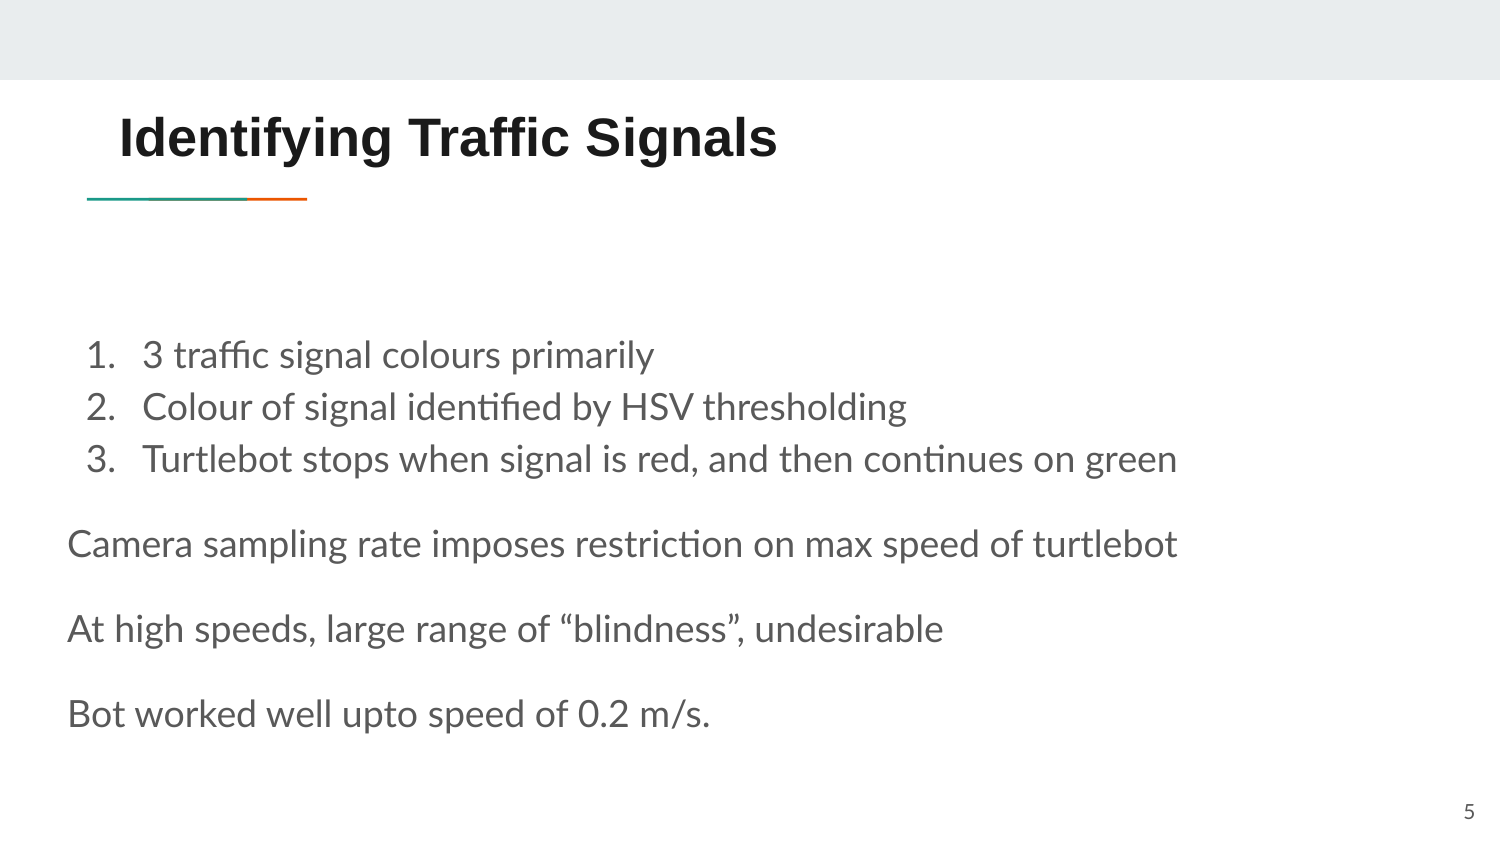

# Identifying Traffic Signals
3 traffic signal colours primarily
Colour of signal identified by HSV thresholding
Turtlebot stops when signal is red, and then continues on green
Camera sampling rate imposes restriction on max speed of turtlebot
At high speeds, large range of “blindness”, undesirable
Bot worked well upto speed of 0.2 m/s.

5